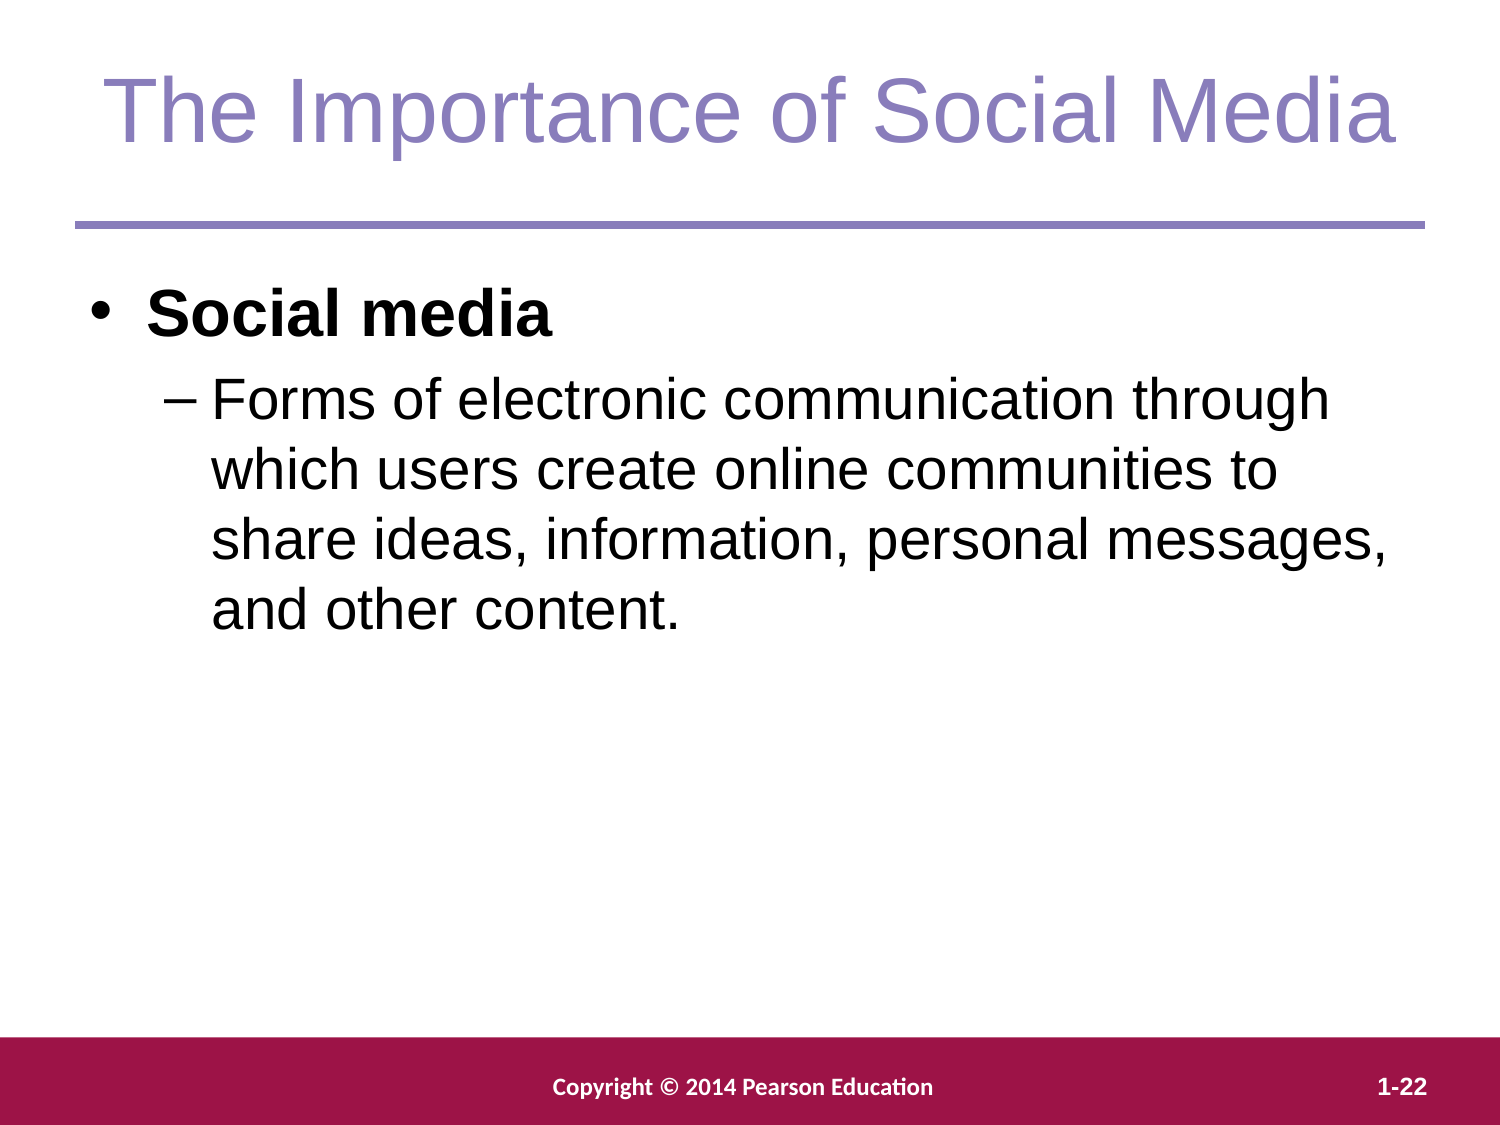

The Importance of Social Media
Social media
Forms of electronic communication through which users create online communities to share ideas, information, personal messages, and other content.